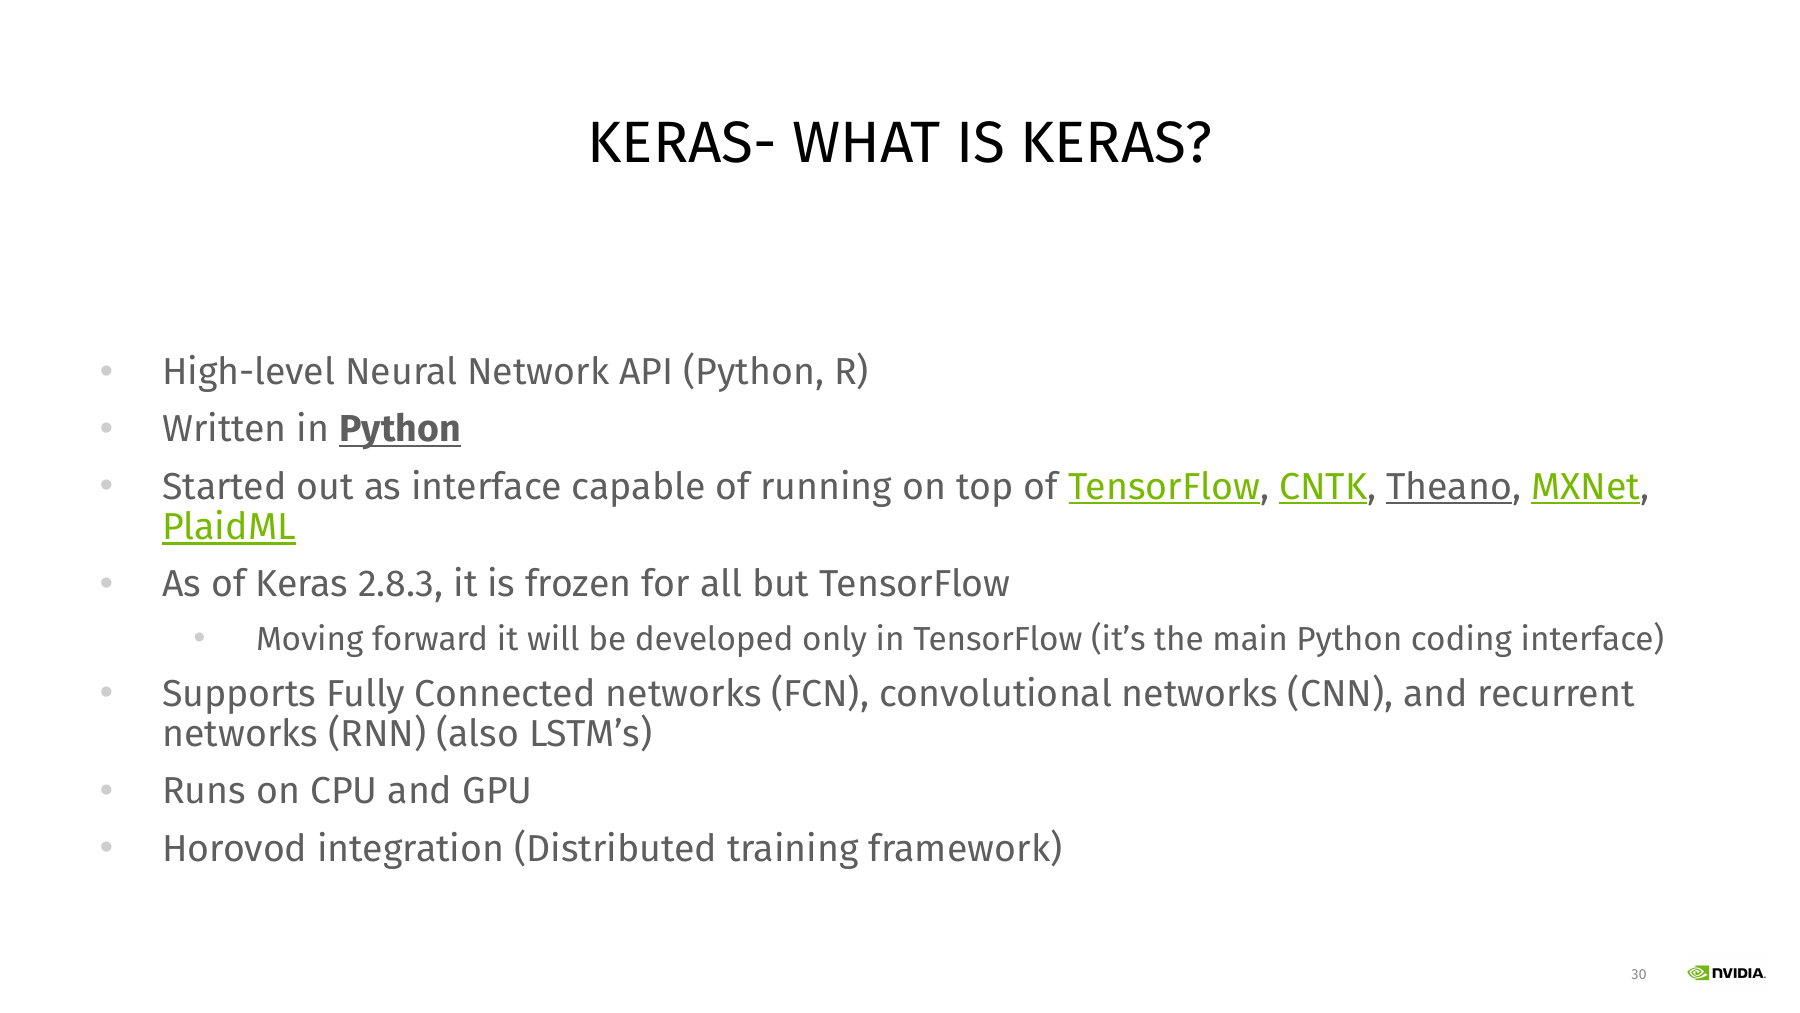

# KERAS- What is Keras?

High-level Neural Network API (Python, R)
Written in Python
Started out as interface capable of running on top of TensorFlow, CNTK, Theano, MXNet, PlaidML
As of Keras 2.8.3, it is frozen for all but TensorFlow
Moving forward it will be developed only in TensorFlow (it’s the main Python coding interface)
Supports Fully Connected networks (FCN), convolutional networks (CNN), and recurrent networks (RNN) (also LSTM’s)
Runs on CPU and GPU
Horovod integration (Distributed training framework)